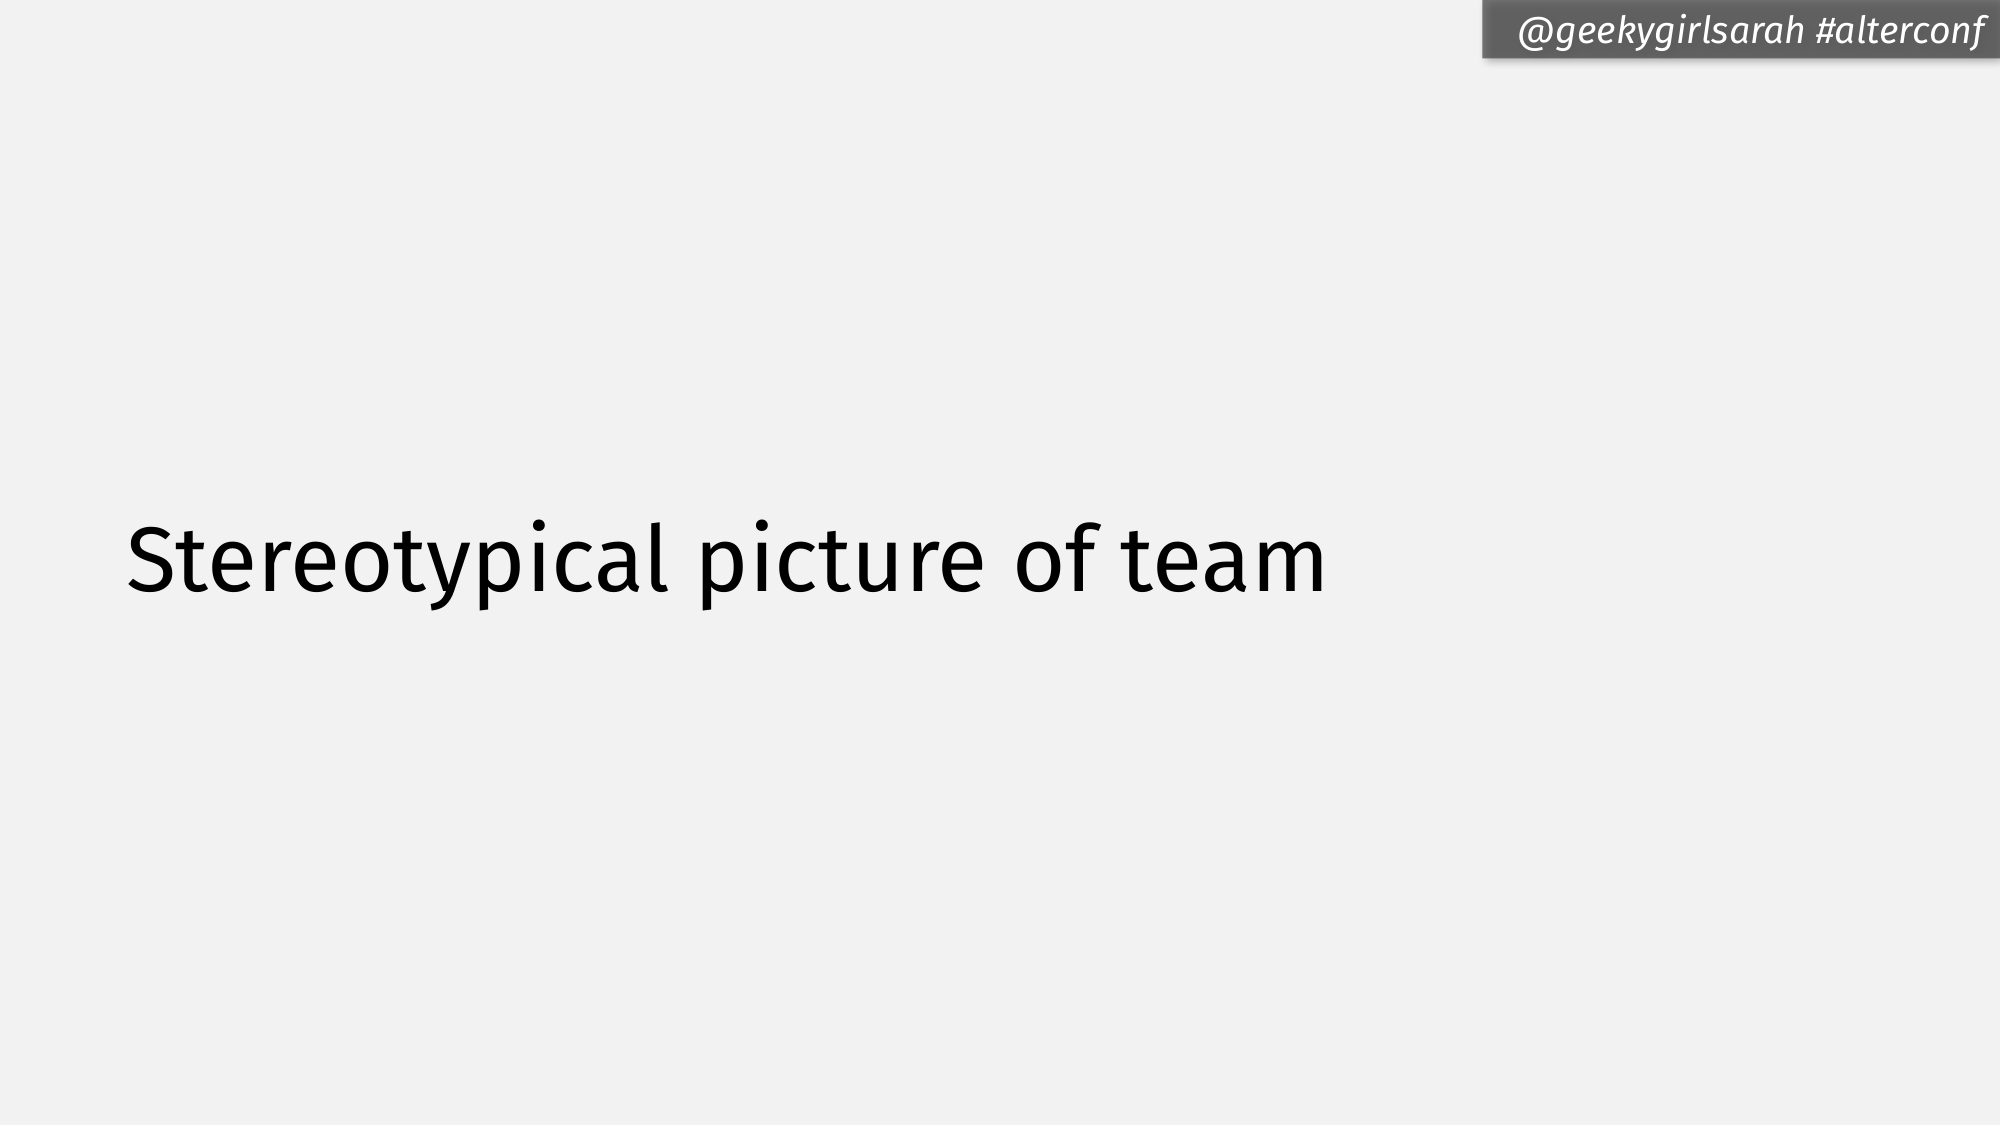

@geekygirlsarah #alterconf
#
Stereotypical picture of team